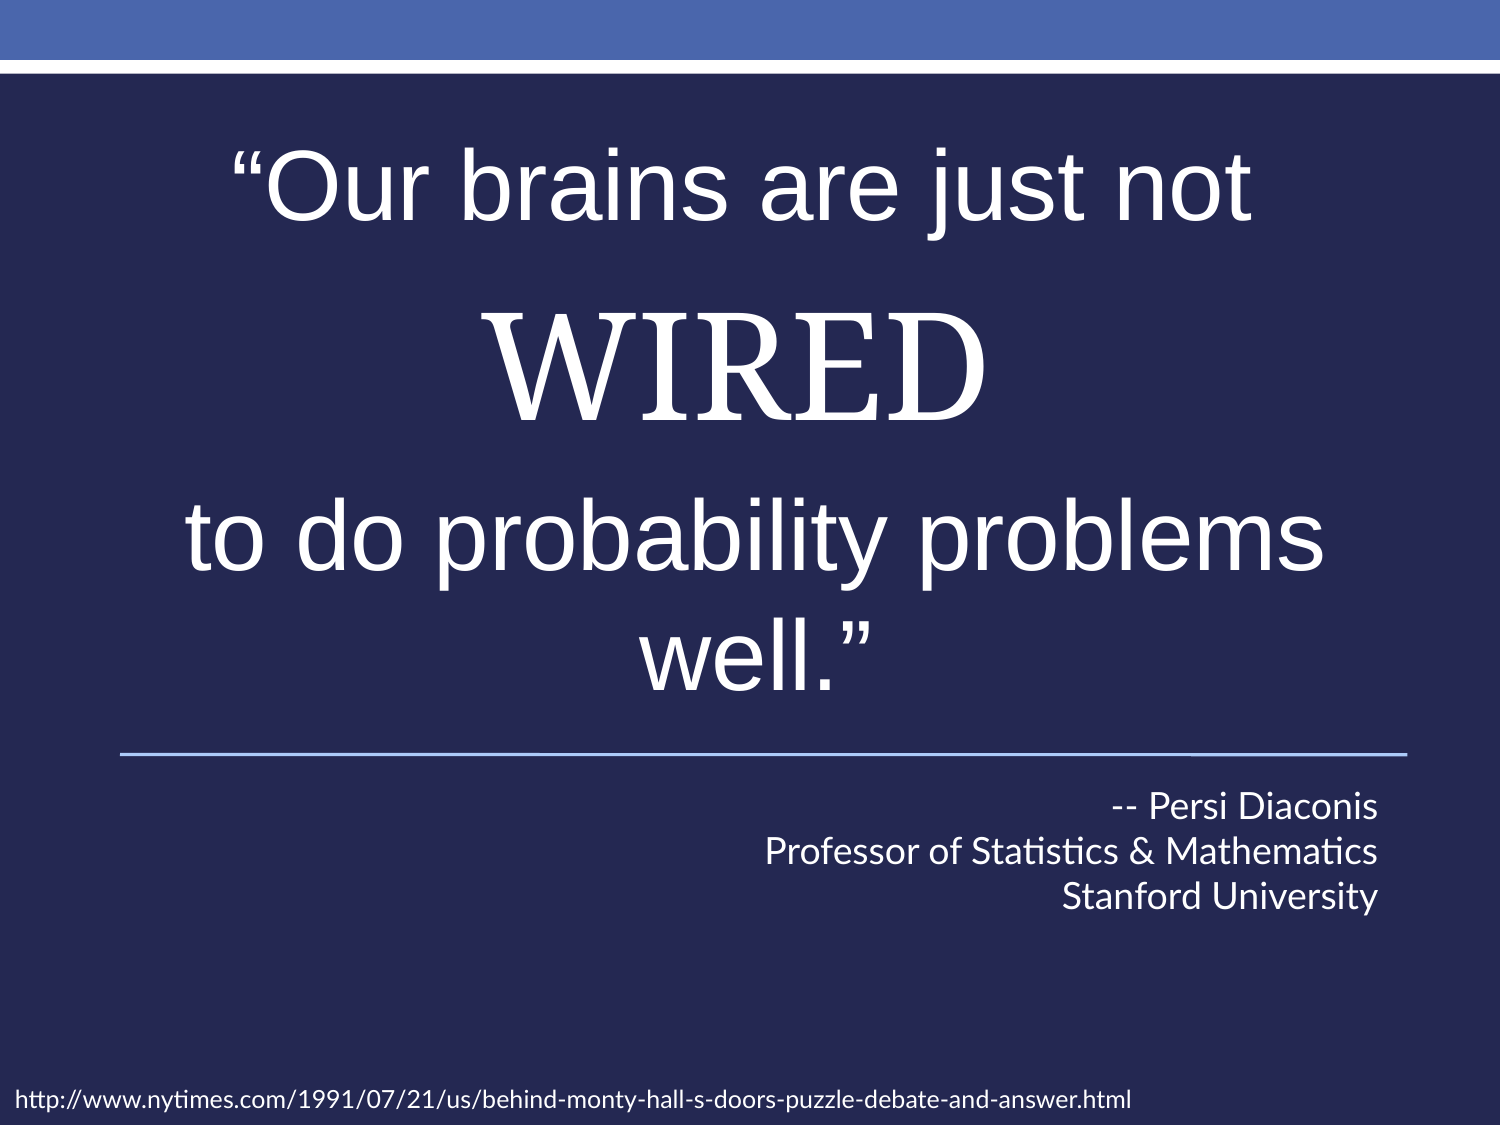

“Our brains are just not
wired
to do probability problems well.”
-- Persi Diaconis
Professor of Statistics & Mathematics
Stanford University
http://www.nytimes.com/1991/07/21/us/behind-monty-hall-s-doors-puzzle-debate-and-answer.html